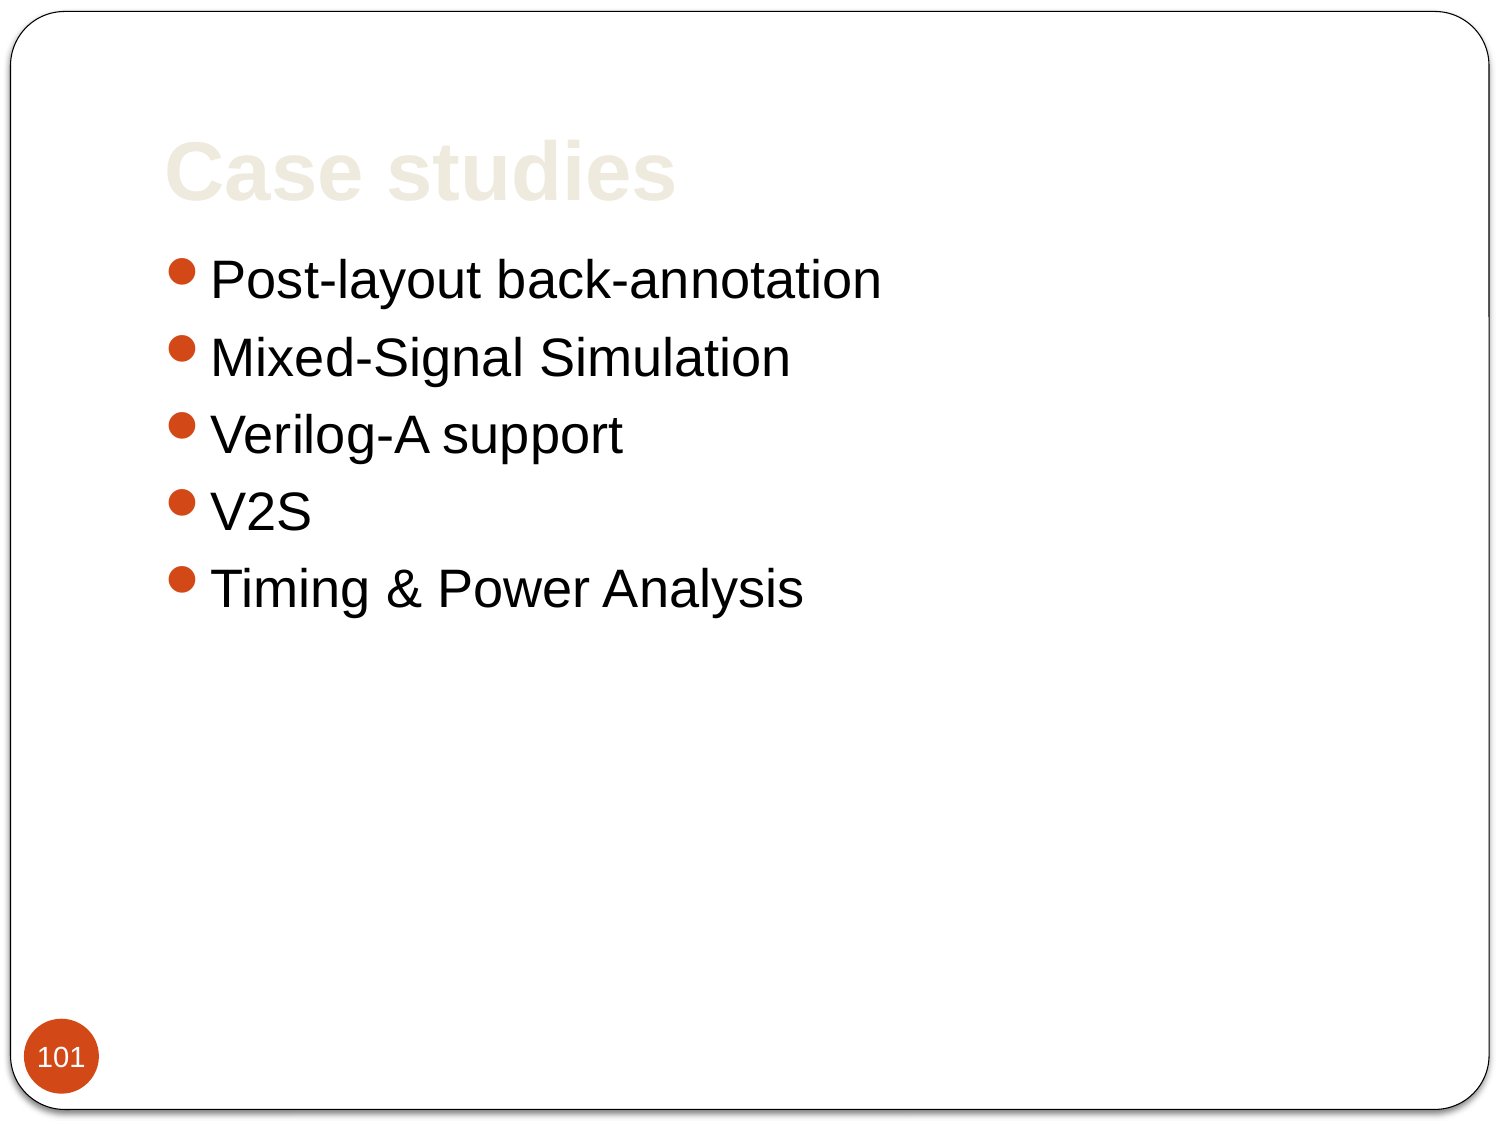

# Case studies
Post-layout back-annotation
Mixed-Signal Simulation
Verilog-A support
V2S
Timing & Power Analysis

101